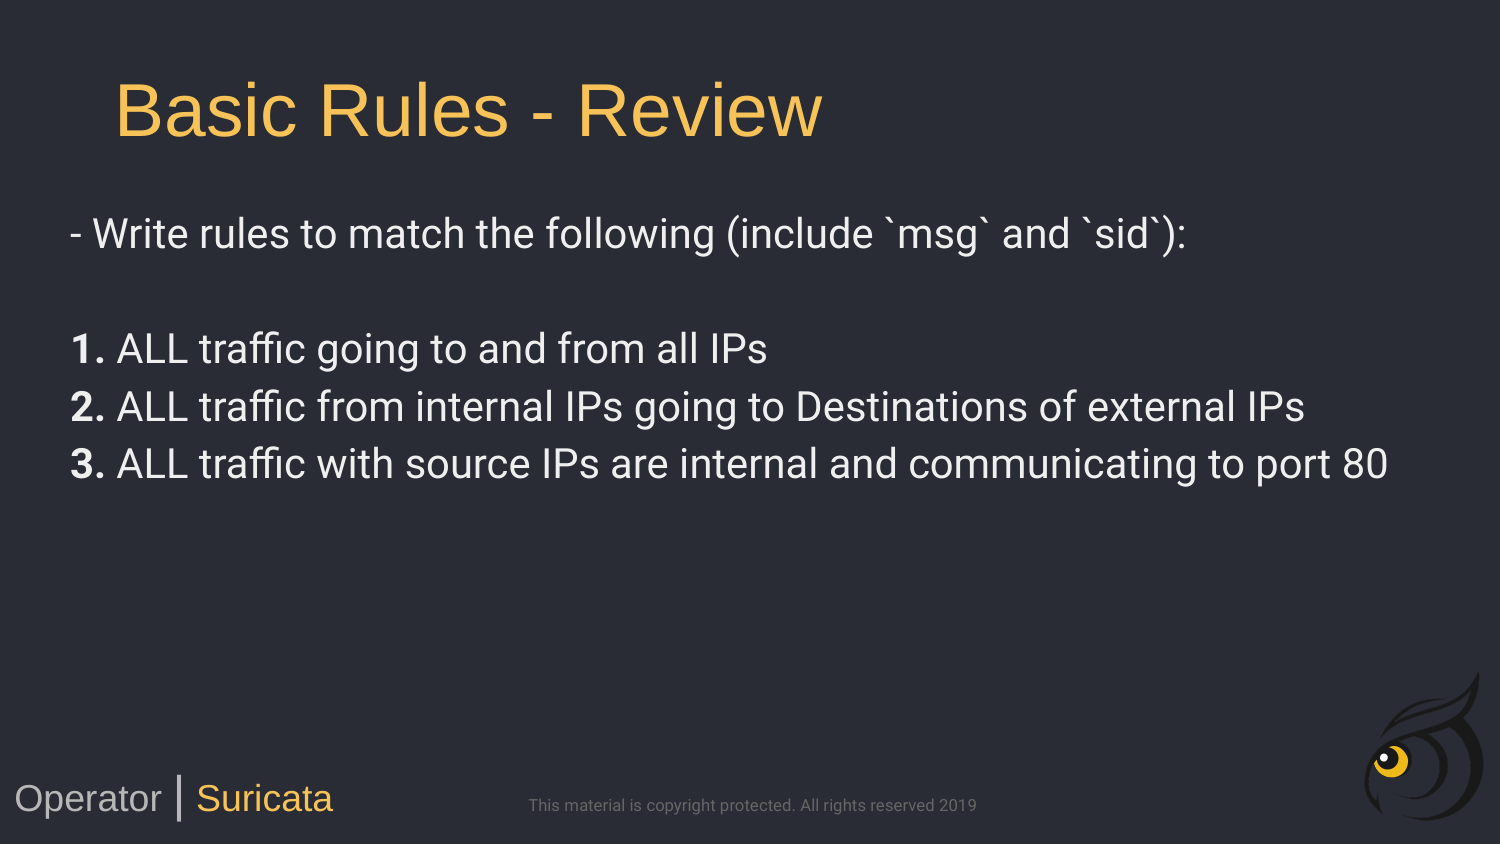

# Basic Rules - Review
- Write rules to match the following (include `msg` and `sid`):

1. ALL traffic going to and from all IPs
2. ALL traffic from internal IPs going to Destinations of external IPs
3. ALL traffic with source IPs are internal and communicating to port 80